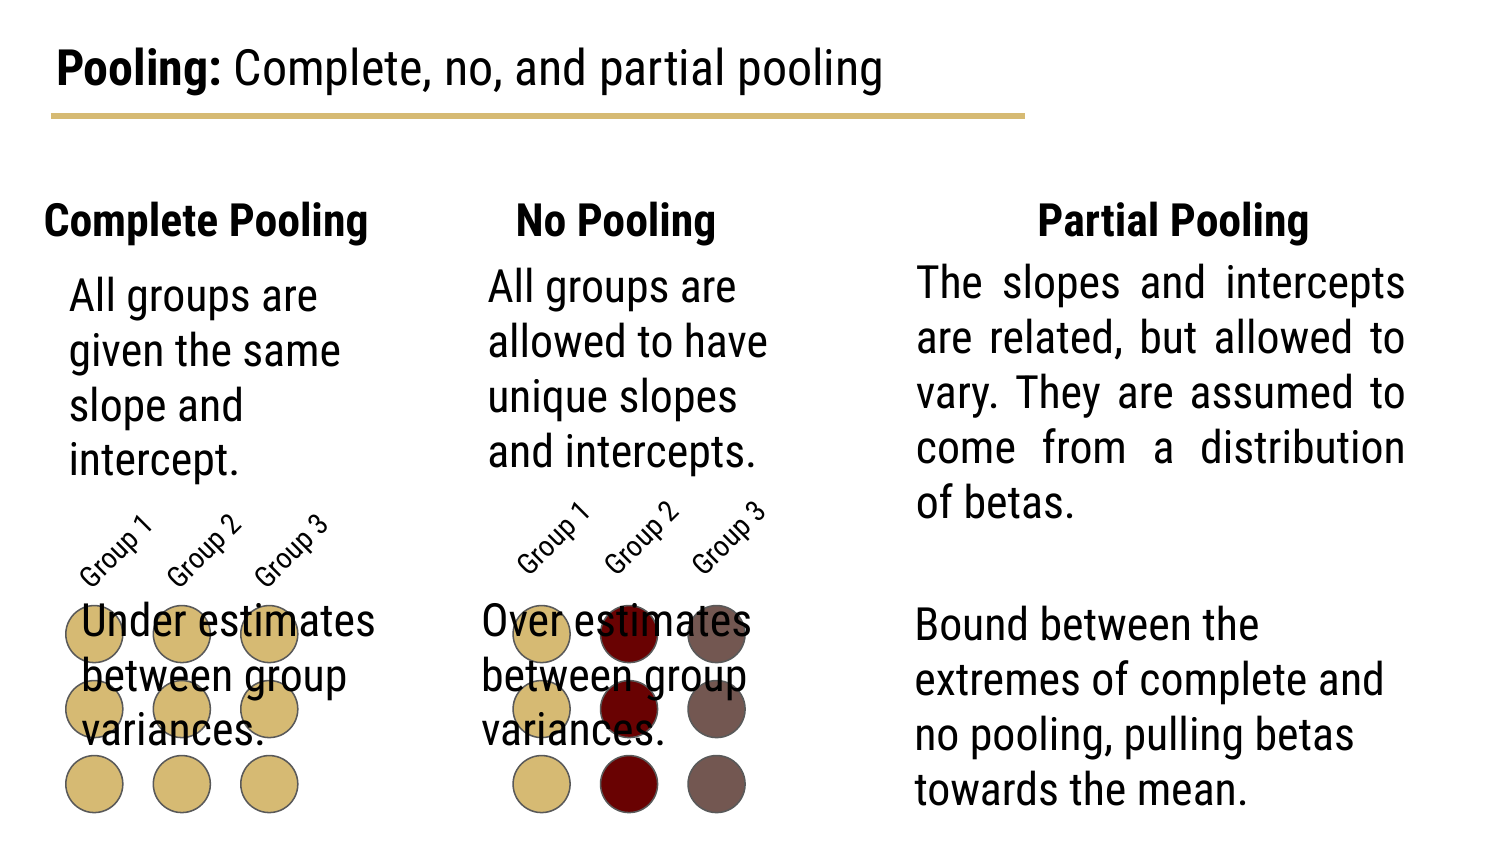

Pooling: Complete, no, and partial pooling
Complete Pooling
All groups are given the same slope and intercept.
No Pooling
All groups are allowed to have unique slopes and intercepts.
Partial Pooling
The slopes and intercepts are related, but allowed to vary. They are assumed to come from a distribution of betas.
Group 1
Group 2
Group 3

Group 1
Group 2
Group 3

Under estimates between group variances.
Over estimates between group variances.
Bound between the extremes of complete and no pooling, pulling betas towards the mean.